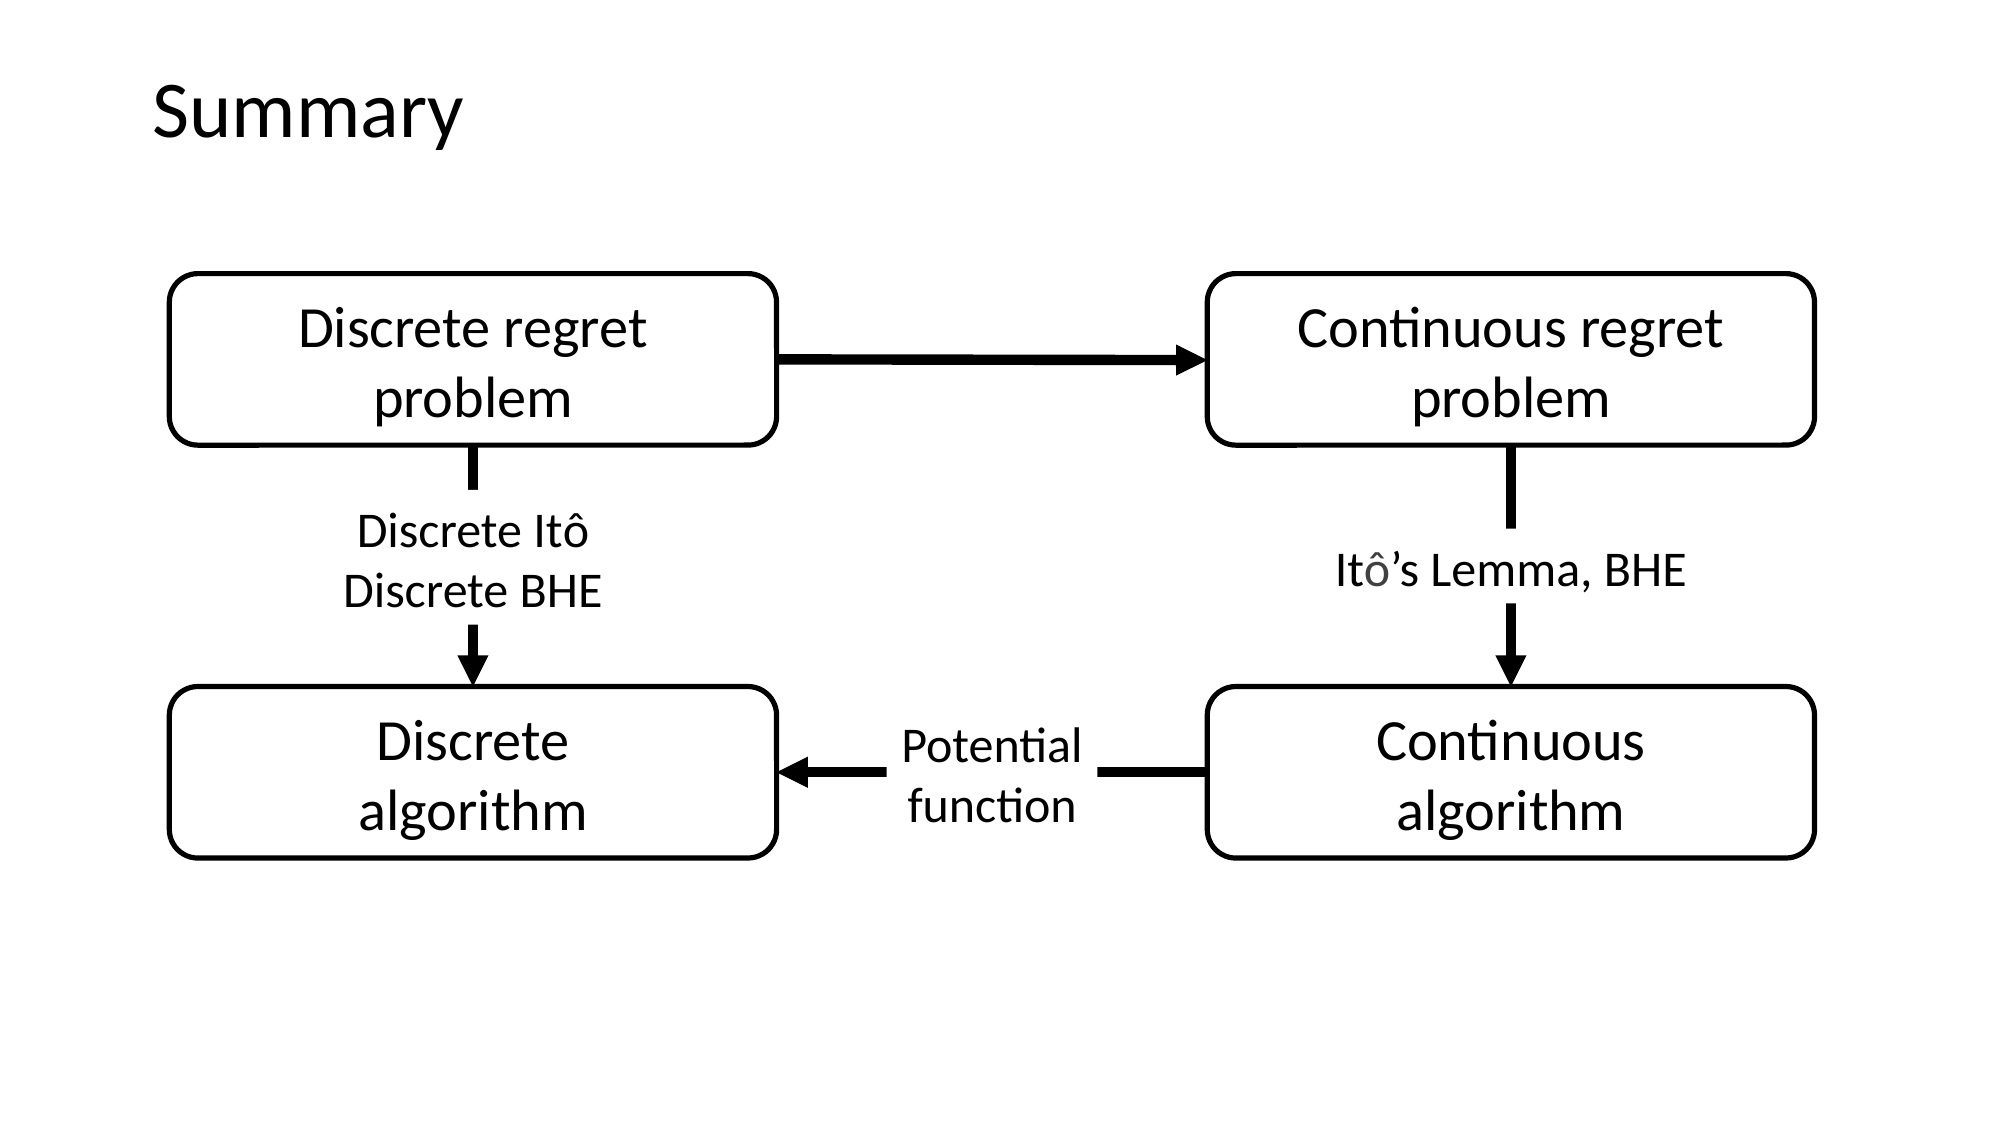

# Summary
Discrete regret
problem
Continuous regret problem
Discrete Itô
Discrete BHE
Itô’s Lemma, BHE
Discrete
algorithm
Continuous
algorithm
Potential
function